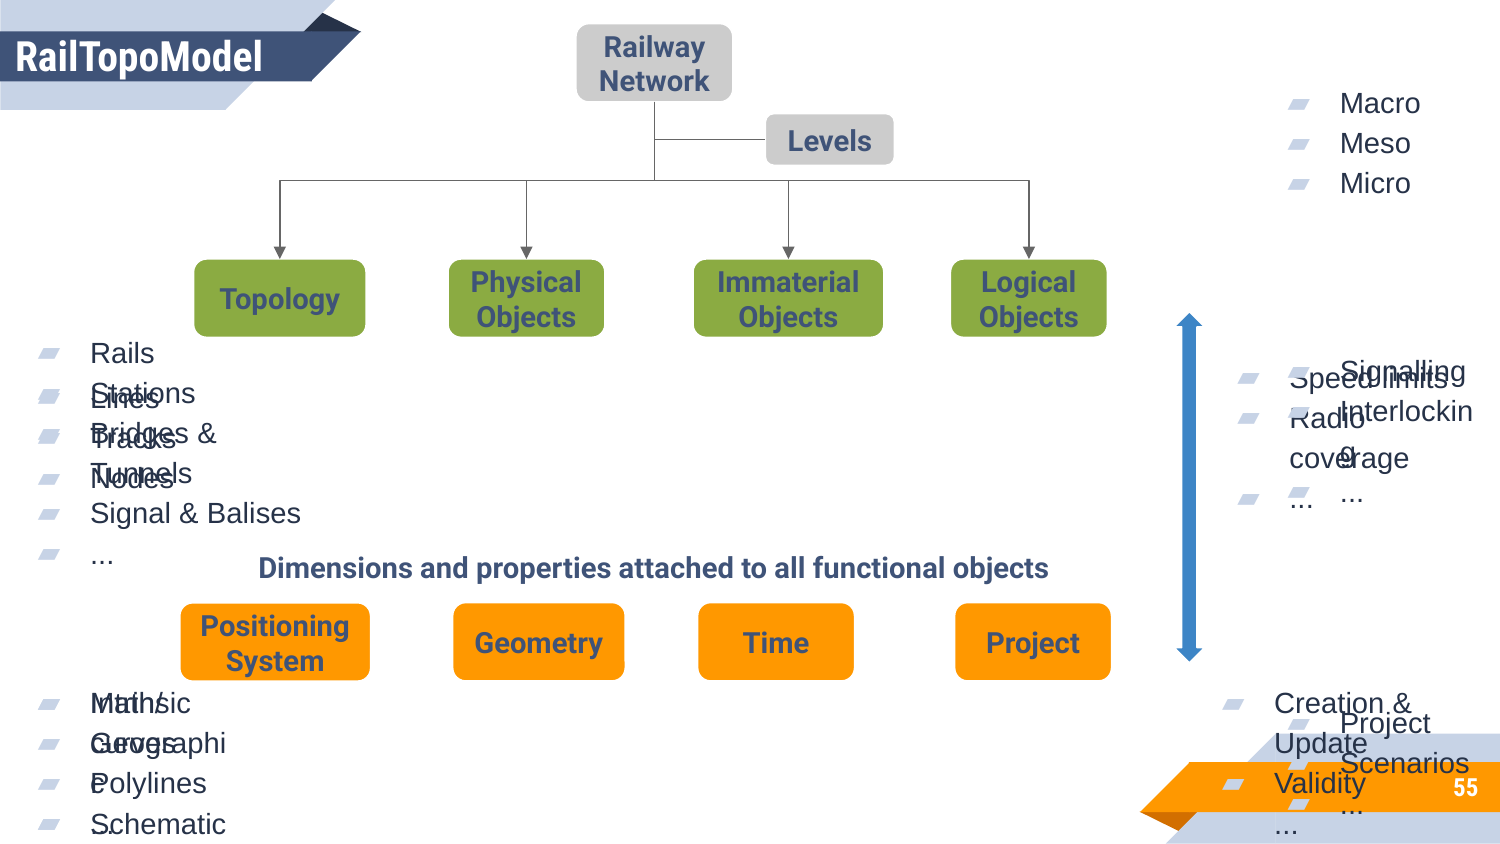

RailTopoModel
Railway Network
Macro
Meso
Micro
Levels
Topology
Physical Objects
Immaterial Objects
Logical Objects

Signalling
Interlocking
...
Lines
Tracks
Nodes
Speed limits
Radio coverage
...
Rails
Stations
Bridges & Tunnels
Signal & Balises
...
Dimensions and properties attached to all functional objects
Geometry
Time
Project
Positioning System
Intrinsic
Geographic
Schematic
Math/curves
Polylines
...
Creation & Update
Validity
...
Project
Scenarios
...
55